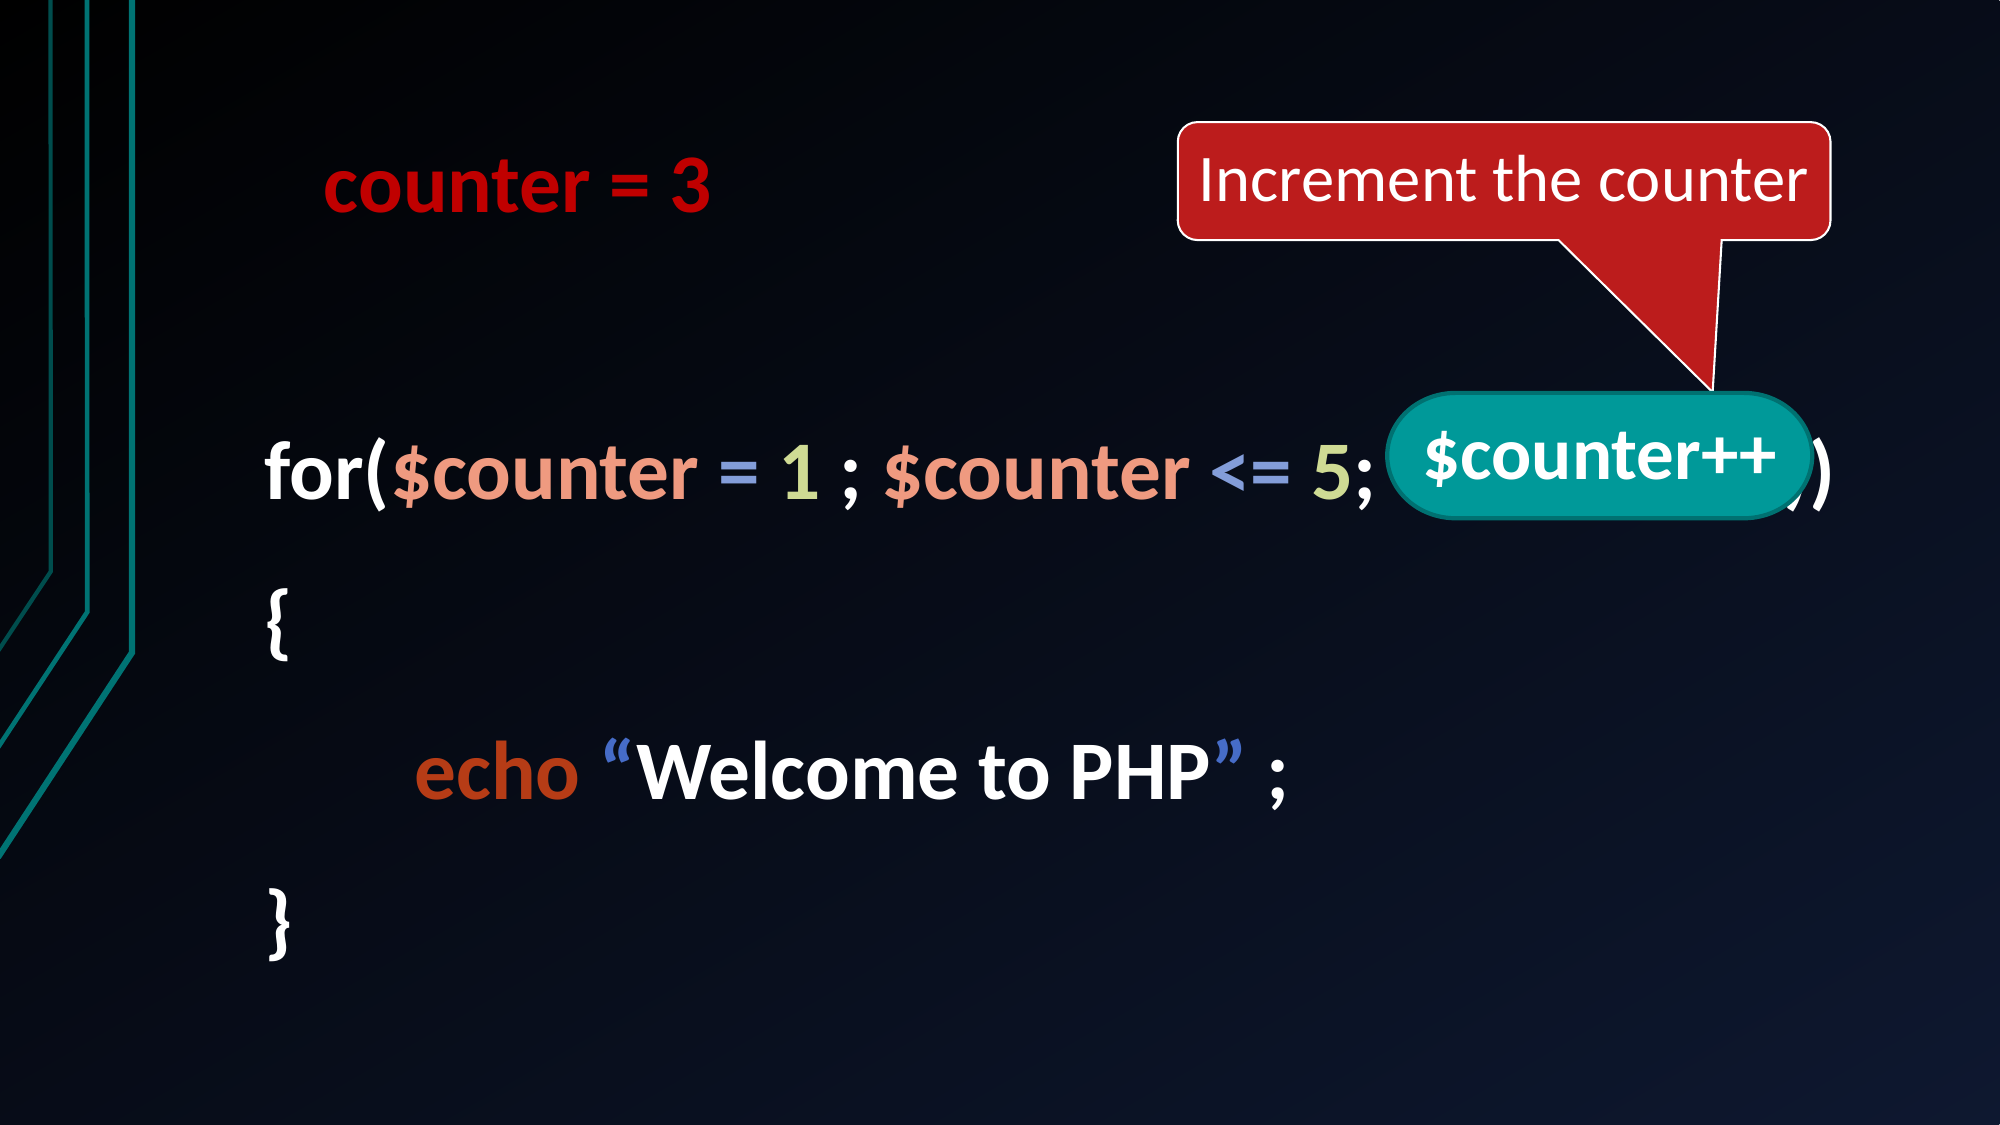

counter = 3
Increment the counter
for($counter = 1 ; $counter <= 5; counter++  ))
{
	echo “Welcome to PHP” ;
}
$counter++